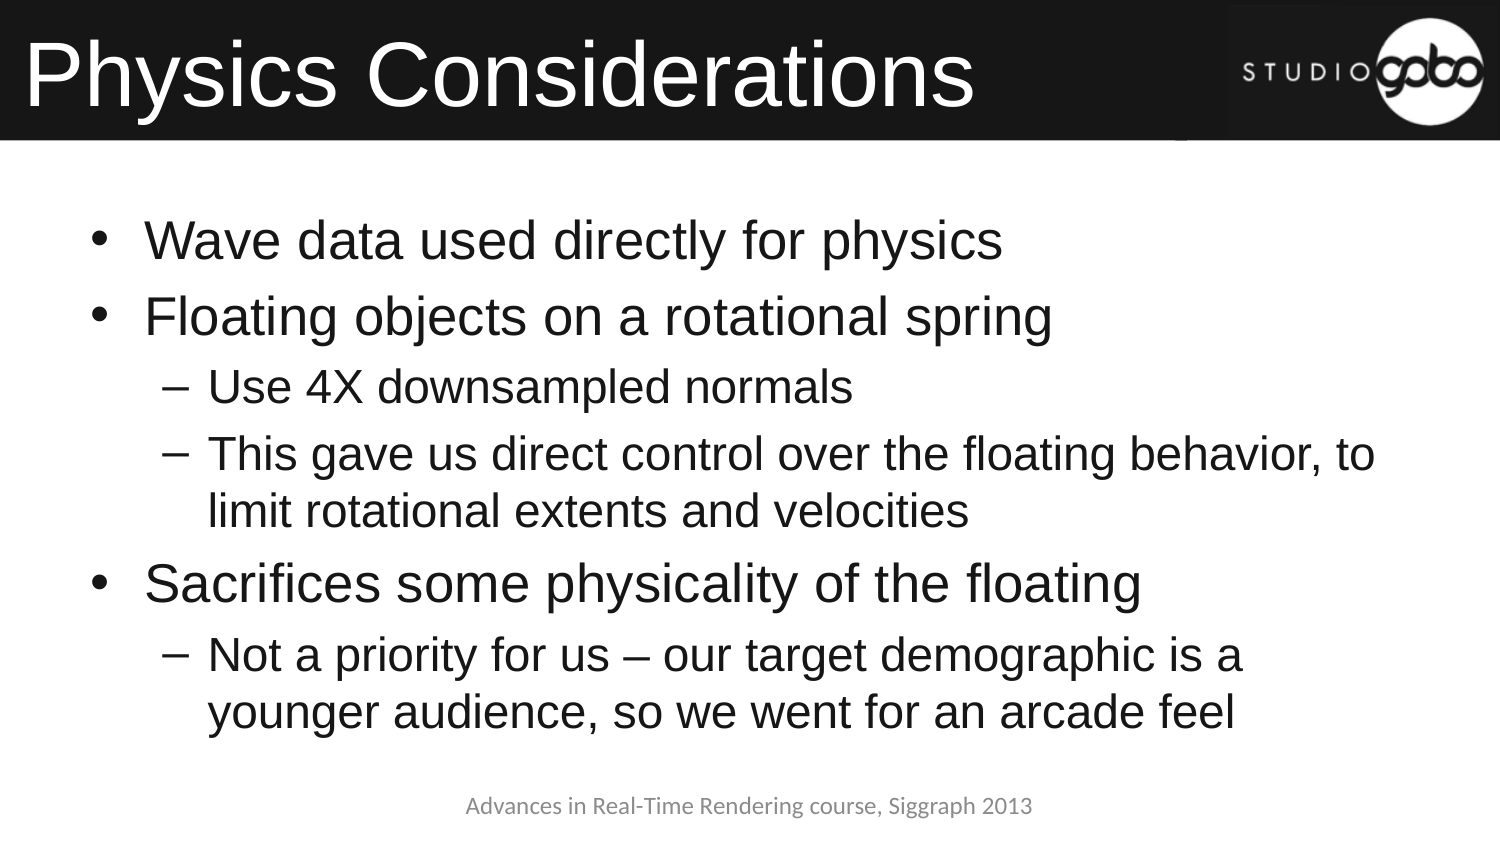

# Physics Considerations
Wave data used directly for physics
Floating objects on a rotational spring
Use 4X downsampled normals
This gave us direct control over the floating behavior, to limit rotational extents and velocities
Sacrifices some physicality of the floating
Not a priority for us – our target demographic is a younger audience, so we went for an arcade feel
Advances in Real-Time Rendering course, Siggraph 2013